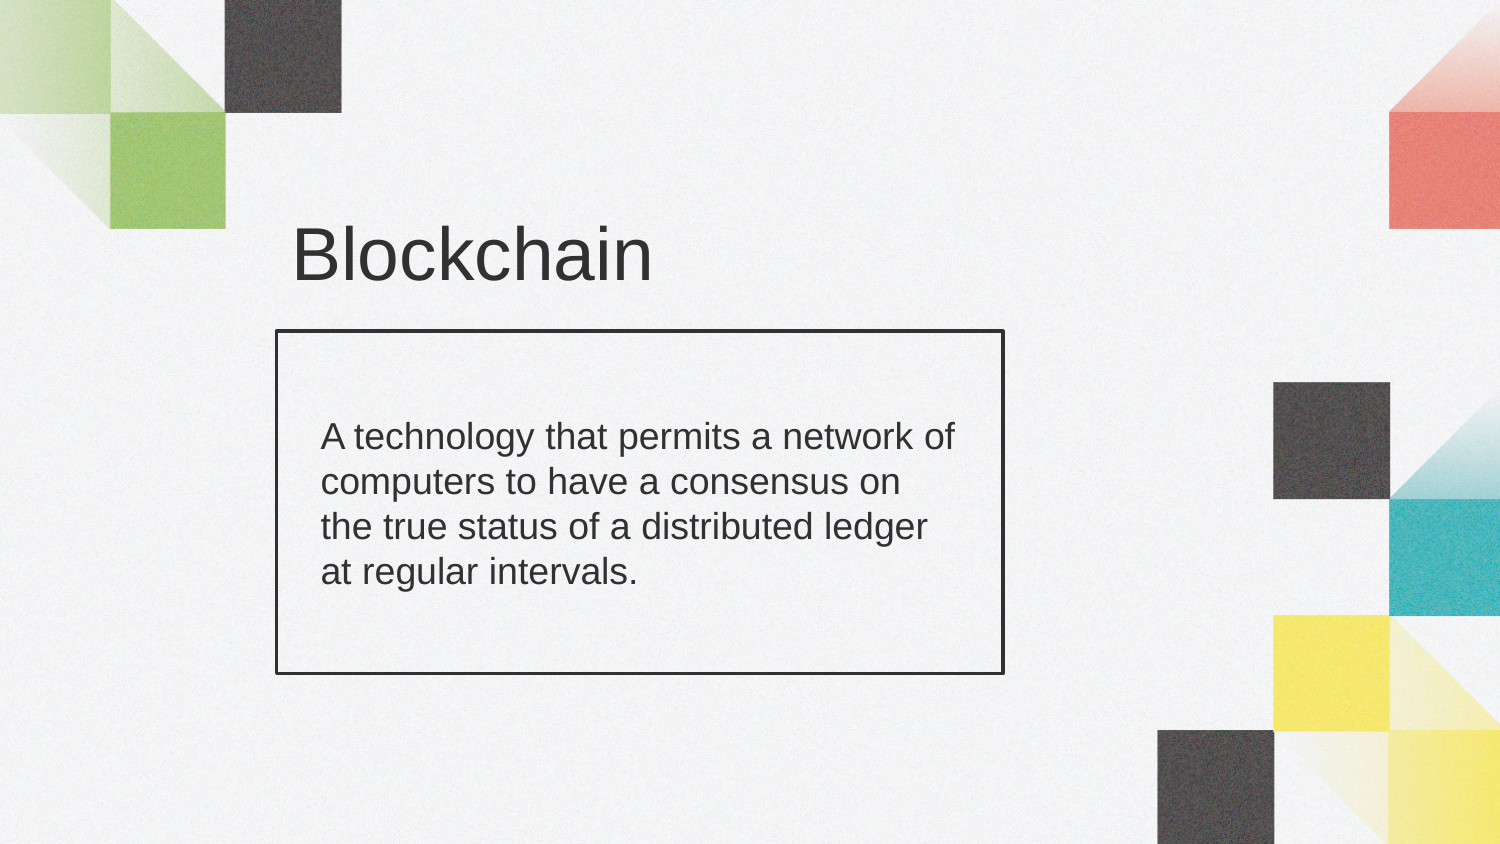

# Blockchain
A technology that permits a network of computers to have a consensus on the true status of a distributed ledger at regular intervals.